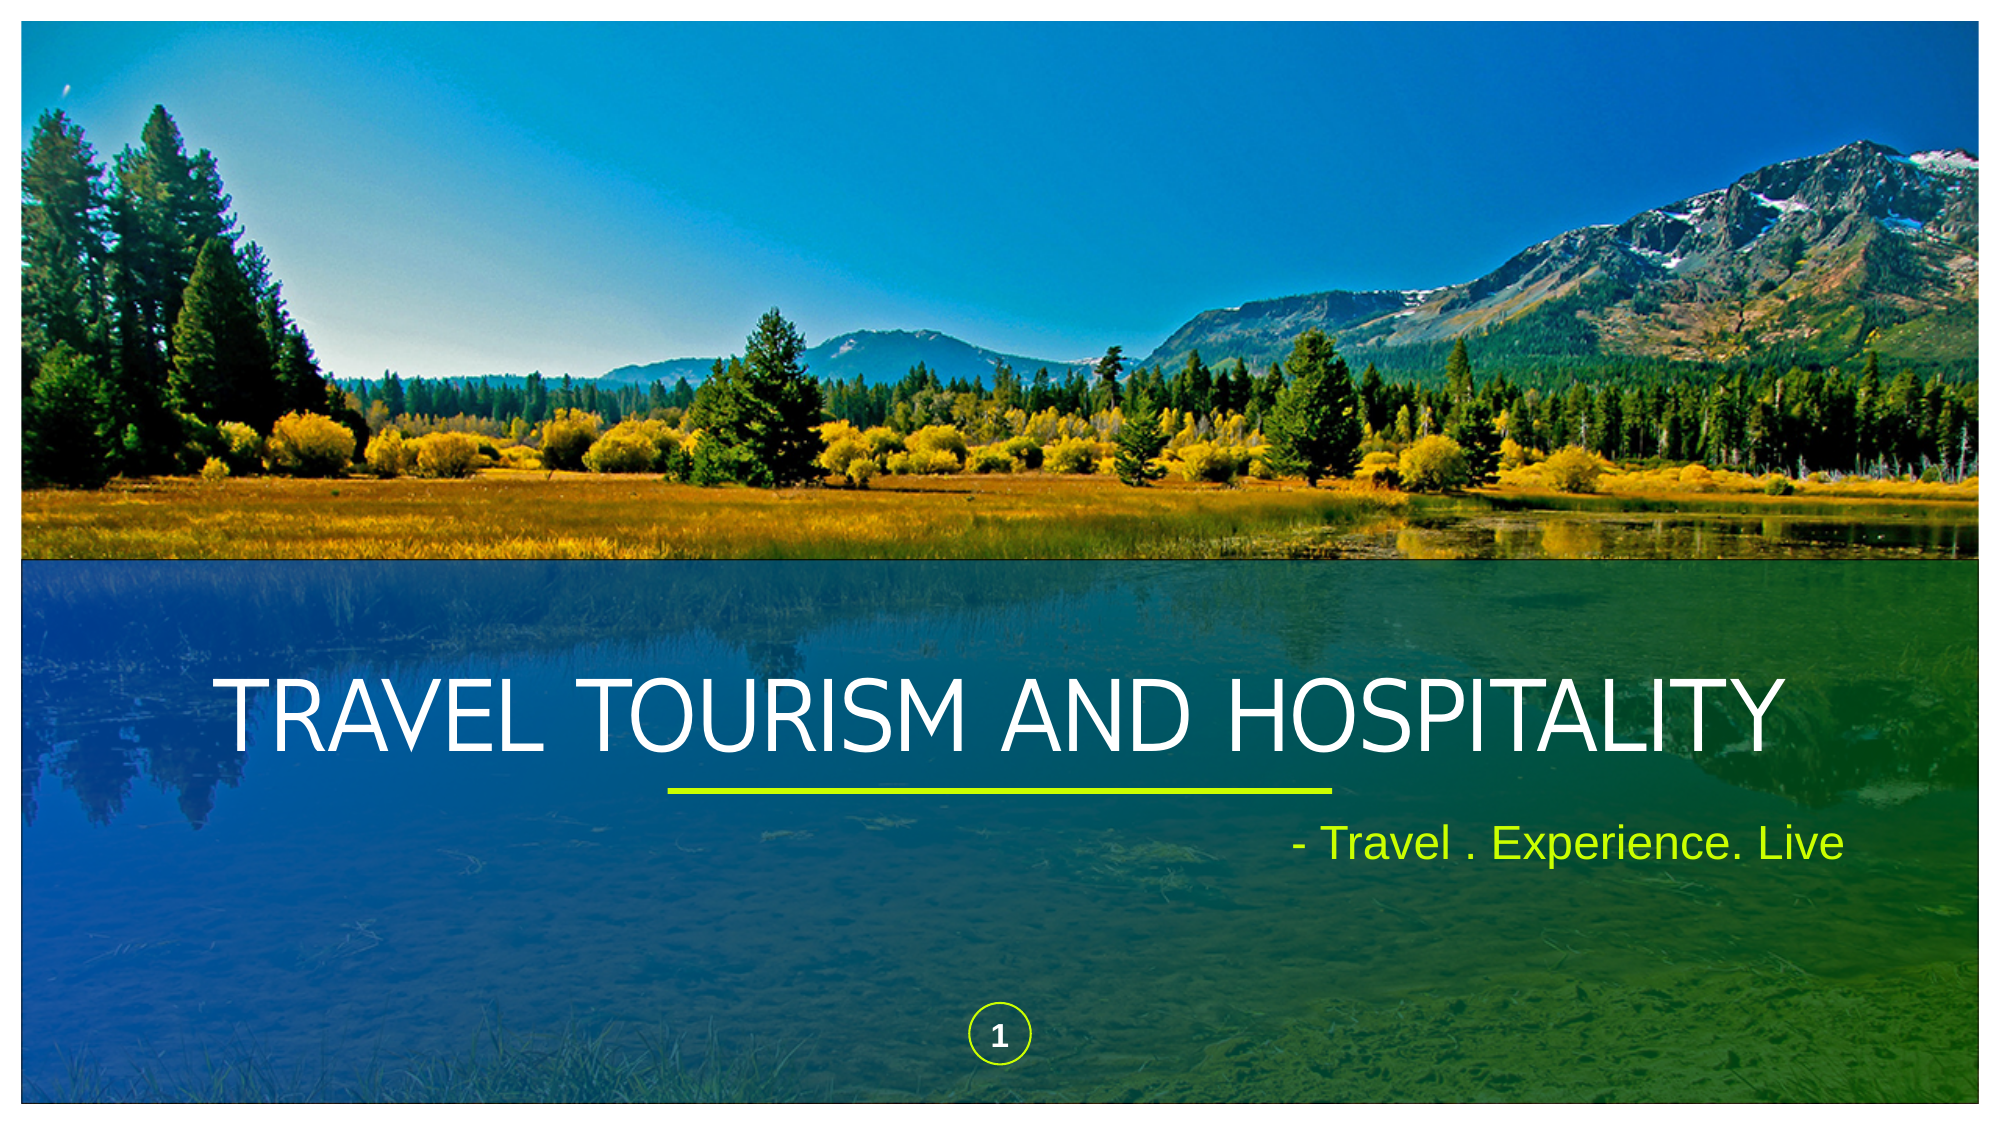

# TRAVEL TOURISM AND HOSPITALITY
                                                                                      - Travel . Experience. Live
1